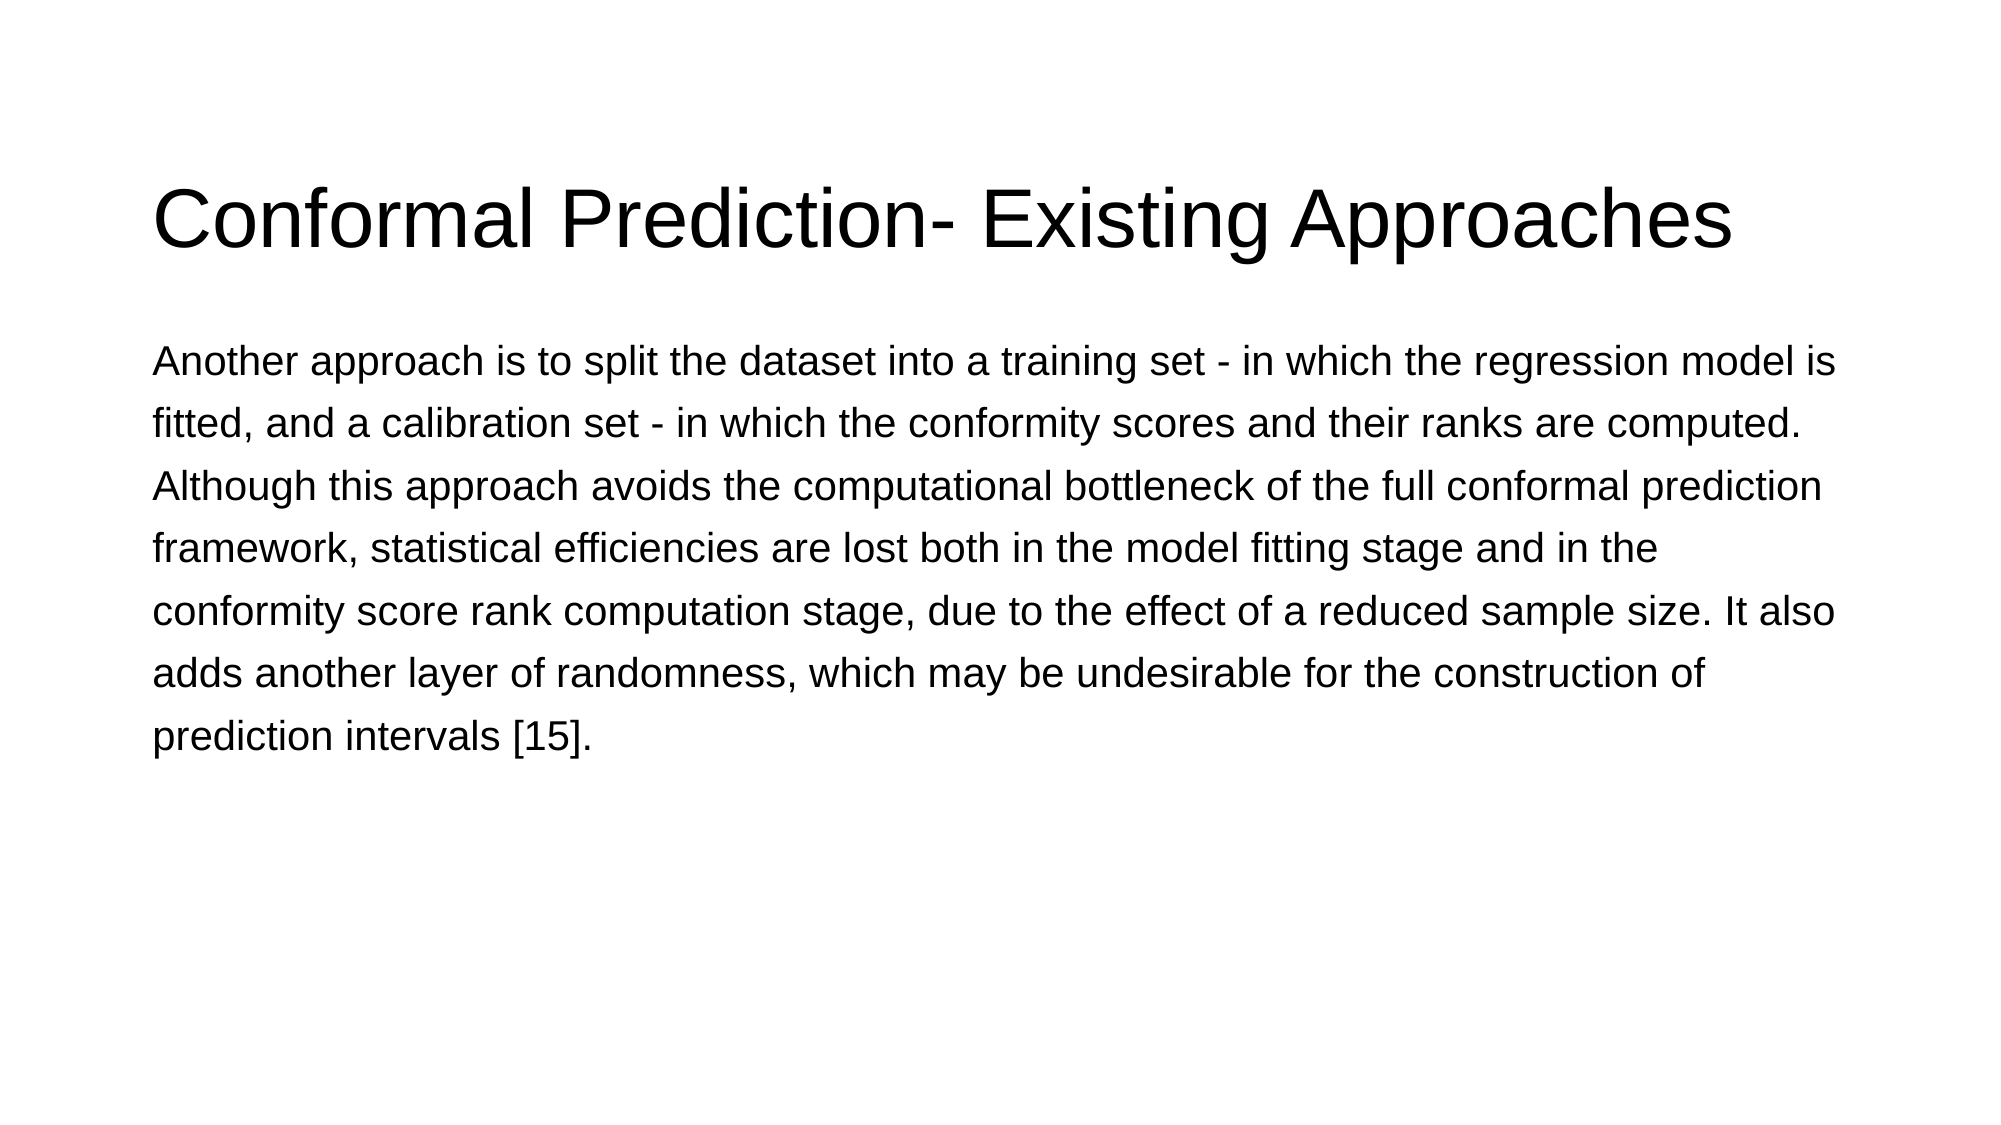

# Conformal Prediction- Existing Approaches
Another approach is to split the dataset into a training set - in which the regression model is fitted, and a calibration set - in which the conformity scores and their ranks are computed. Although this approach avoids the computational bottleneck of the full conformal prediction framework, statistical efficiencies are lost both in the model fitting stage and in the conformity score rank computation stage, due to the effect of a reduced sample size. It also adds another layer of randomness, which may be undesirable for the construction of prediction intervals [15].